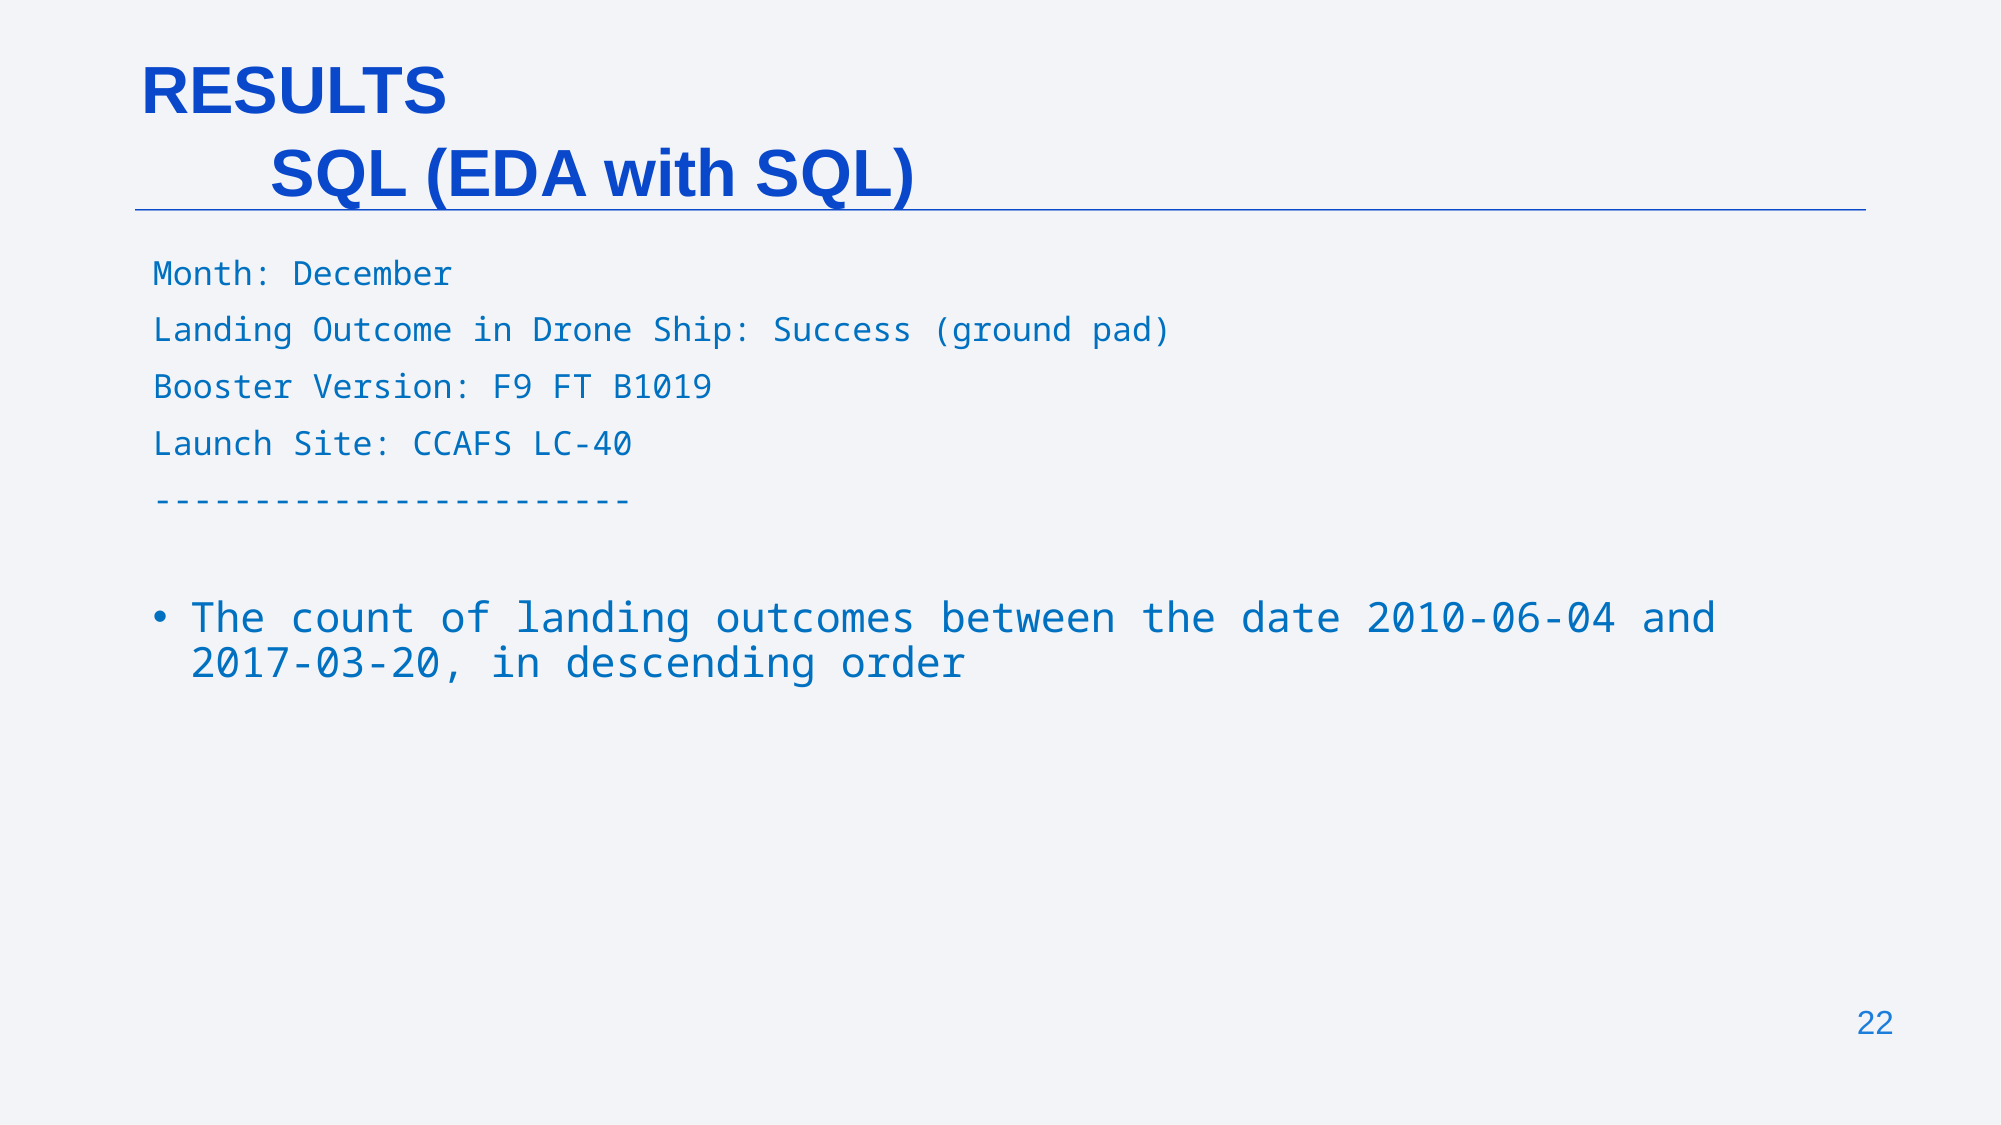

RESULTS
       SQL (EDA with SQL)
Month: December
Landing Outcome in Drone Ship: Success (ground pad)
Booster Version: F9 FT B1019
Launch Site: CCAFS LC-40
------------------------

The count of landing outcomes between the date 2010-06-04 and 2017-03-20, in descending order

22